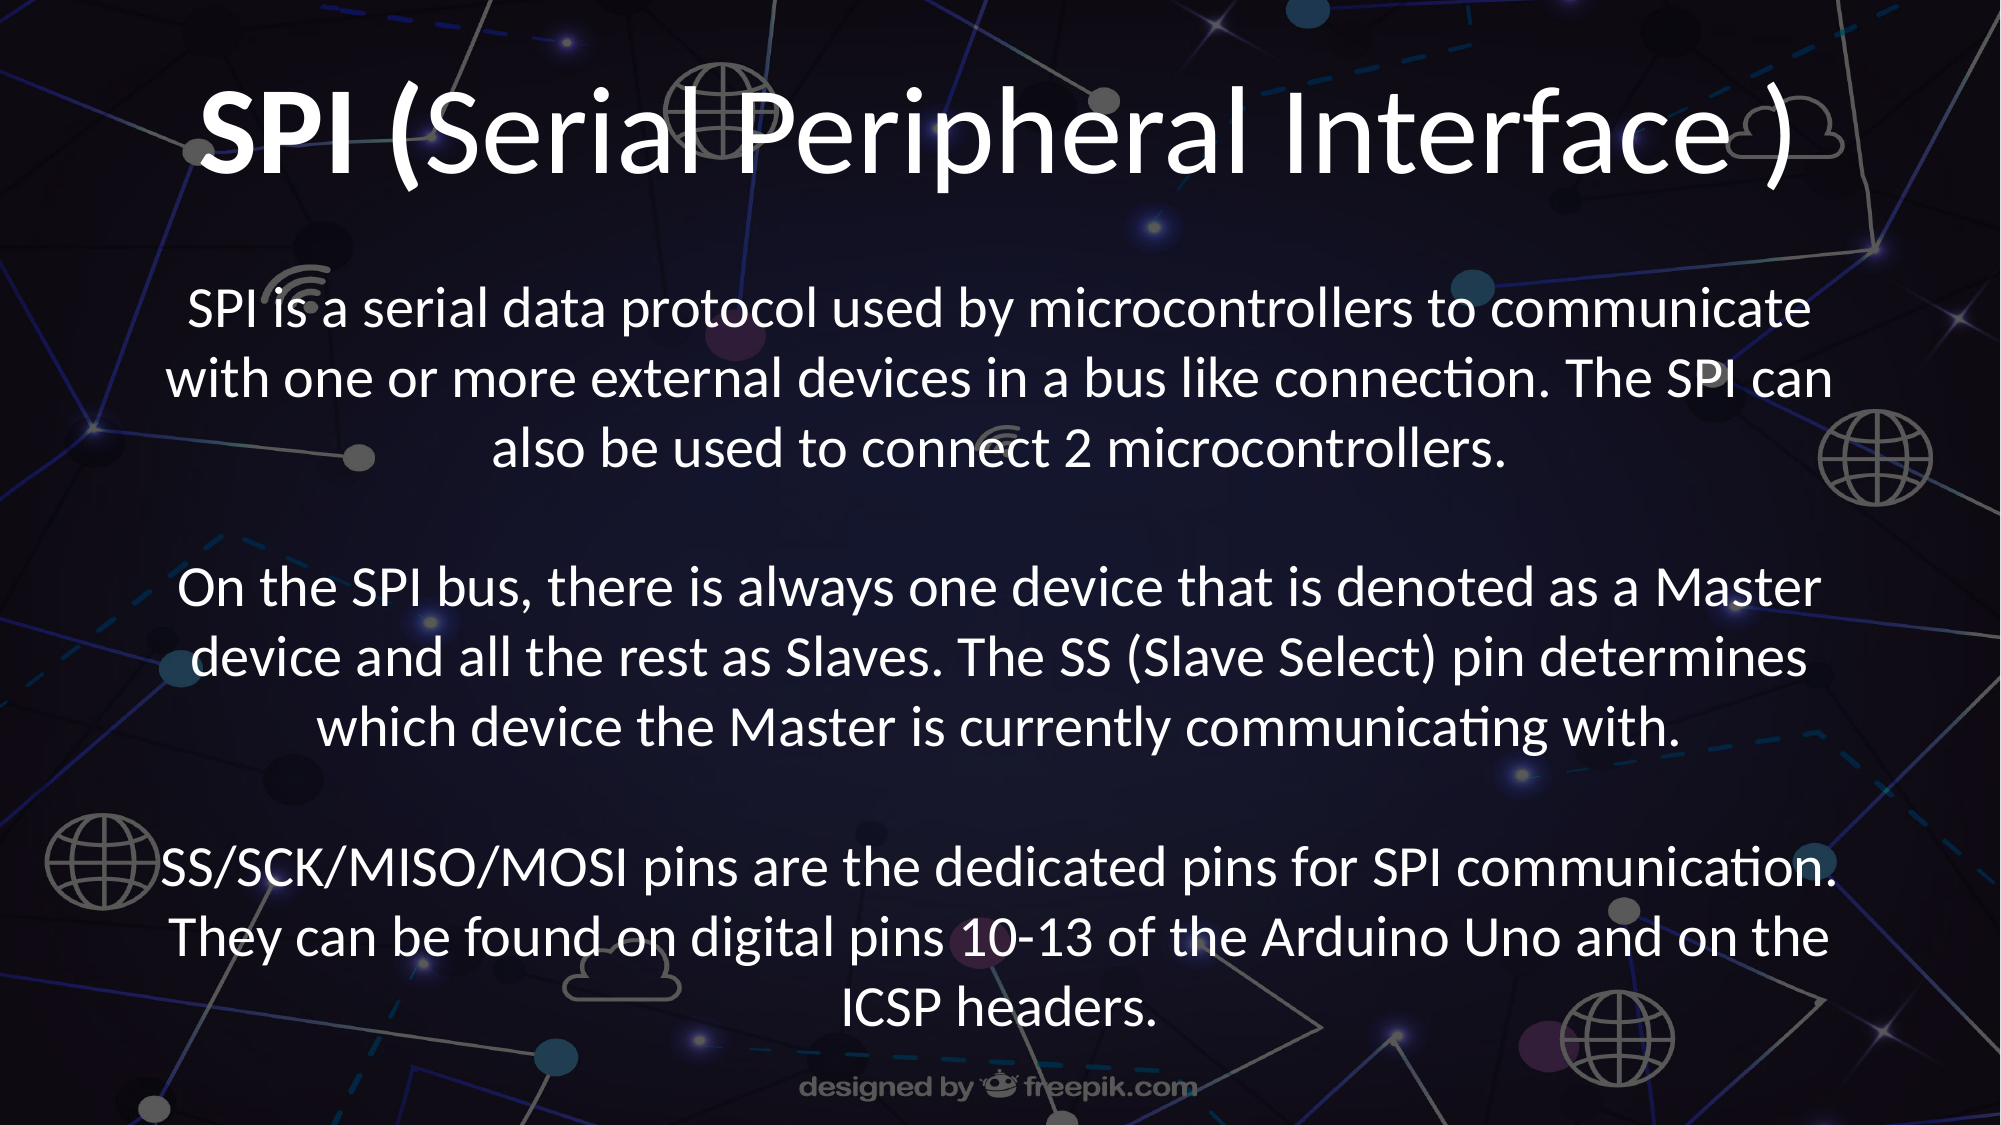

SPI (Serial Peripheral Interface )
SPI is a serial data protocol used by microcontrollers to communicate with one or more external devices in a bus like connection. The SPI can also be used to connect 2 microcontrollers.

On the SPI bus, there is always one device that is denoted as a Master device and all the rest as Slaves. The SS (Slave Select) pin determines which device the Master is currently communicating with.

SS/SCK/MISO/MOSI pins are the dedicated pins for SPI communication. They can be found on digital pins 10-13 of the Arduino Uno and on the ICSP headers.